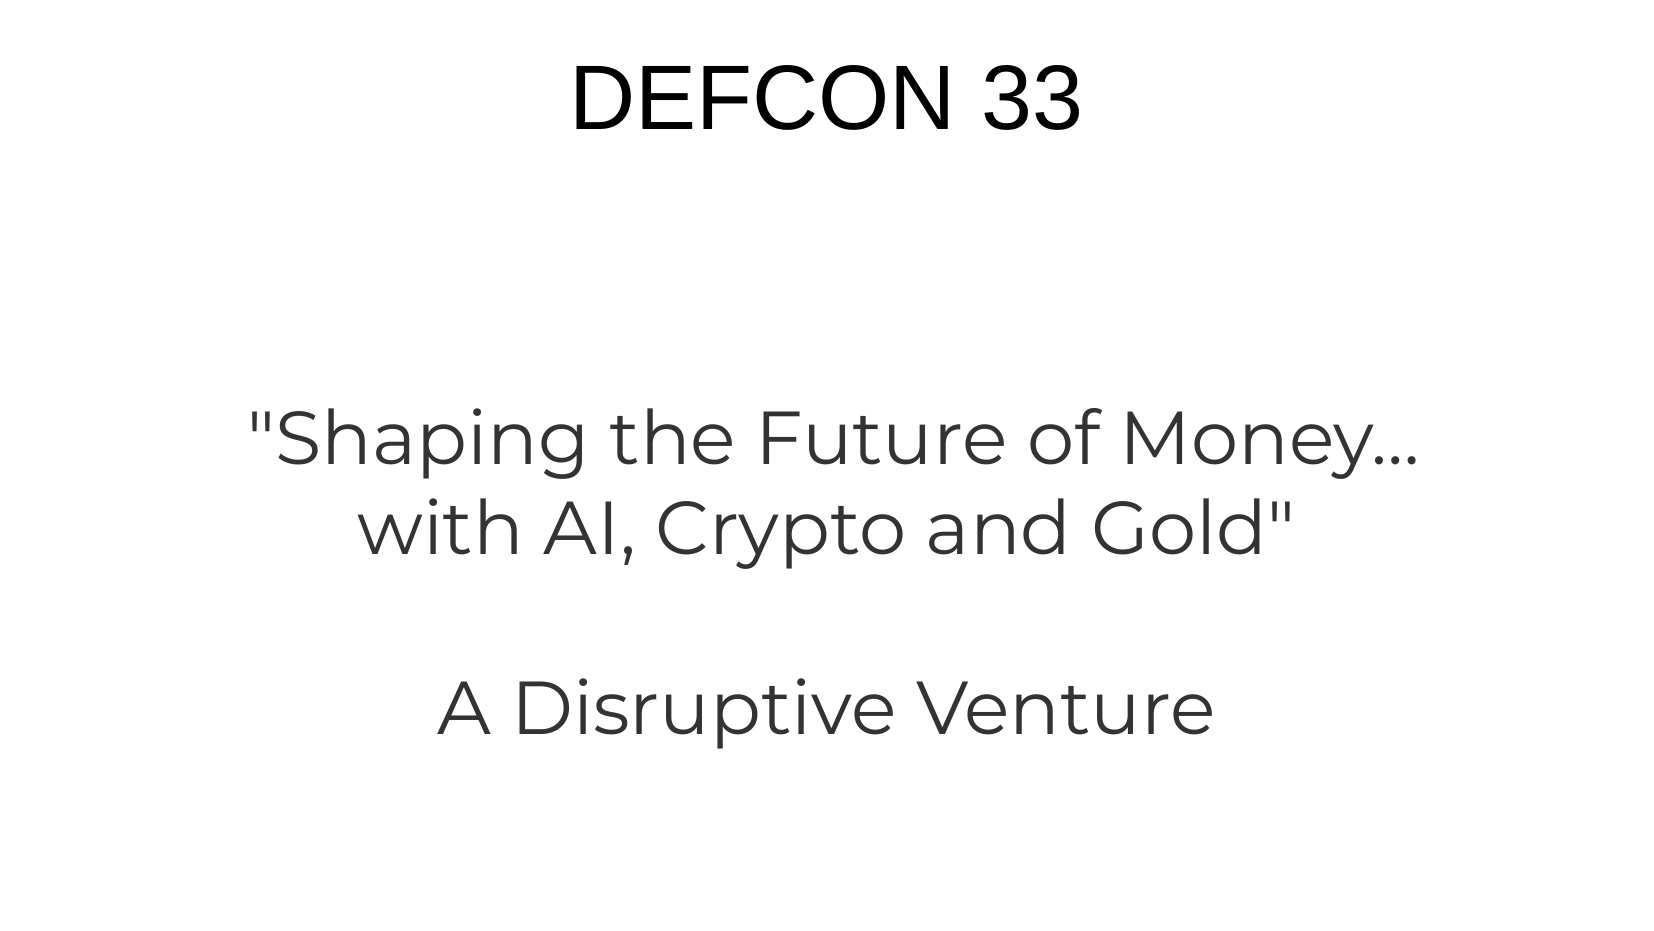

DEFCON 33
          "Shaping the Future of Money…
with AI, Crypto and Gold"

A Disruptive Venture